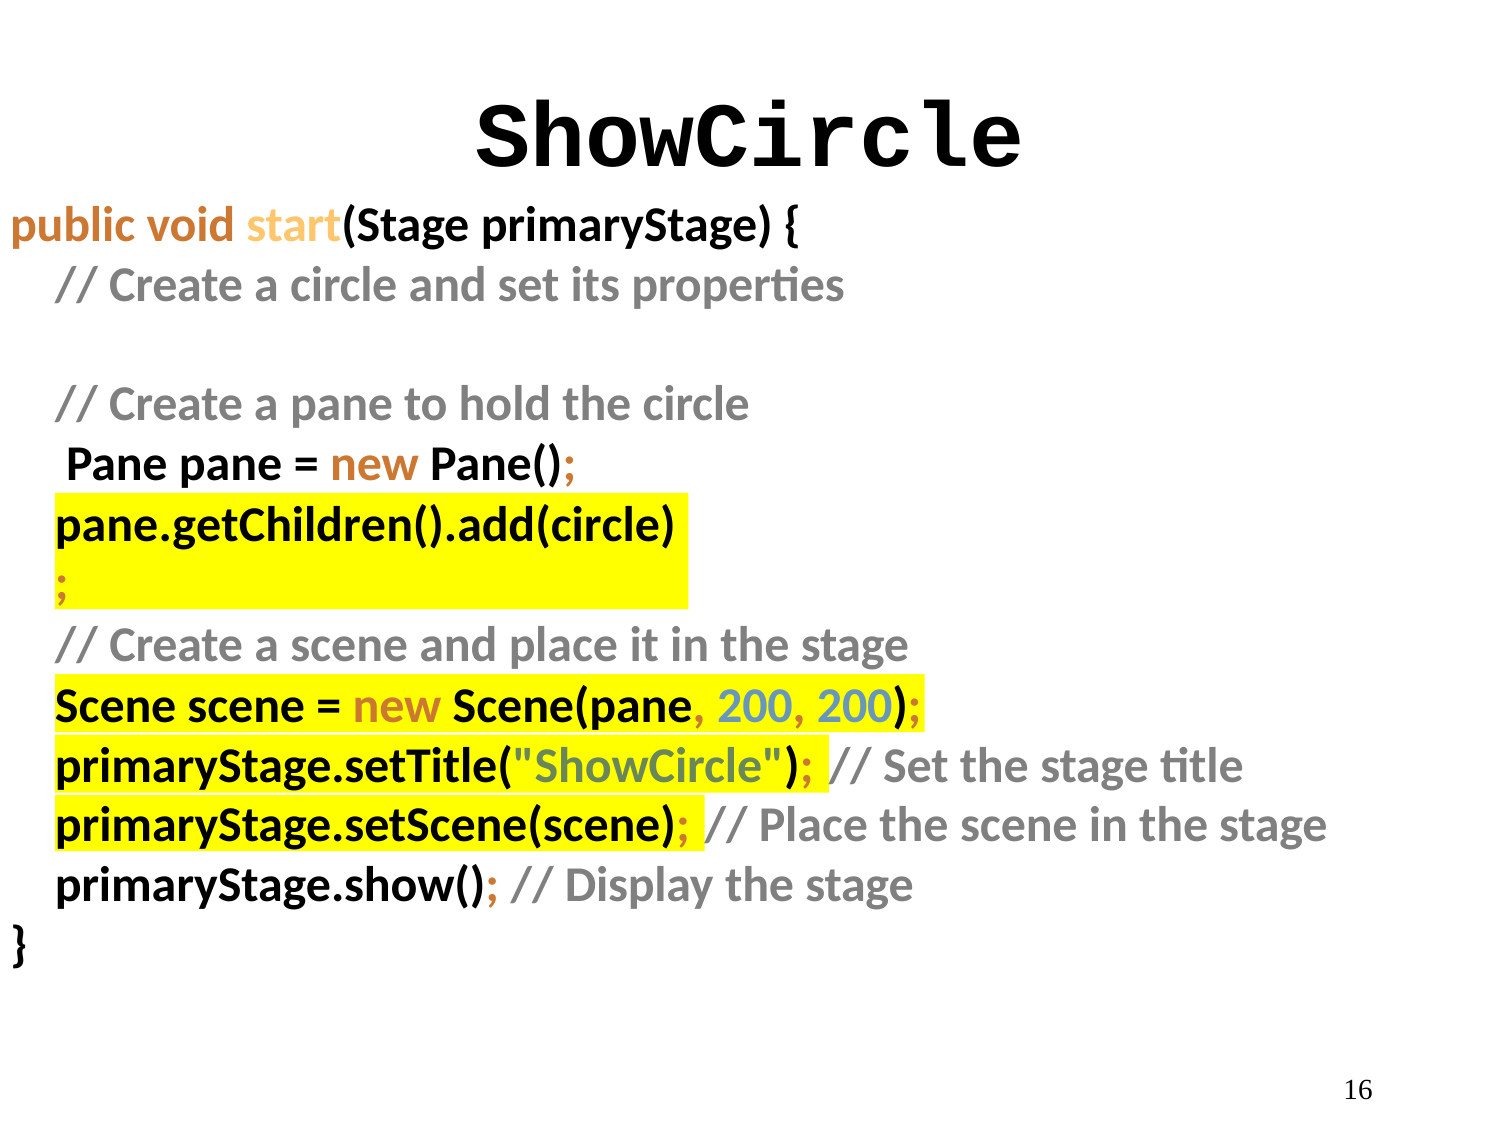

# ShowCircle
public void start(Stage primaryStage) {
// Create a circle and set its properties

// Create a pane to hold the circle  Pane pane = new Pane();
pane.getChildren().add(circle);
// Create a scene and place it in the stage
Scene scene = new Scene(pane, 200, 200);
// Set the stage title
primaryStage.setTitle("ShowCircle");
// Place the scene in the stage
primaryStage.setScene(scene);
primaryStage.show(); // Display the stage
}
16